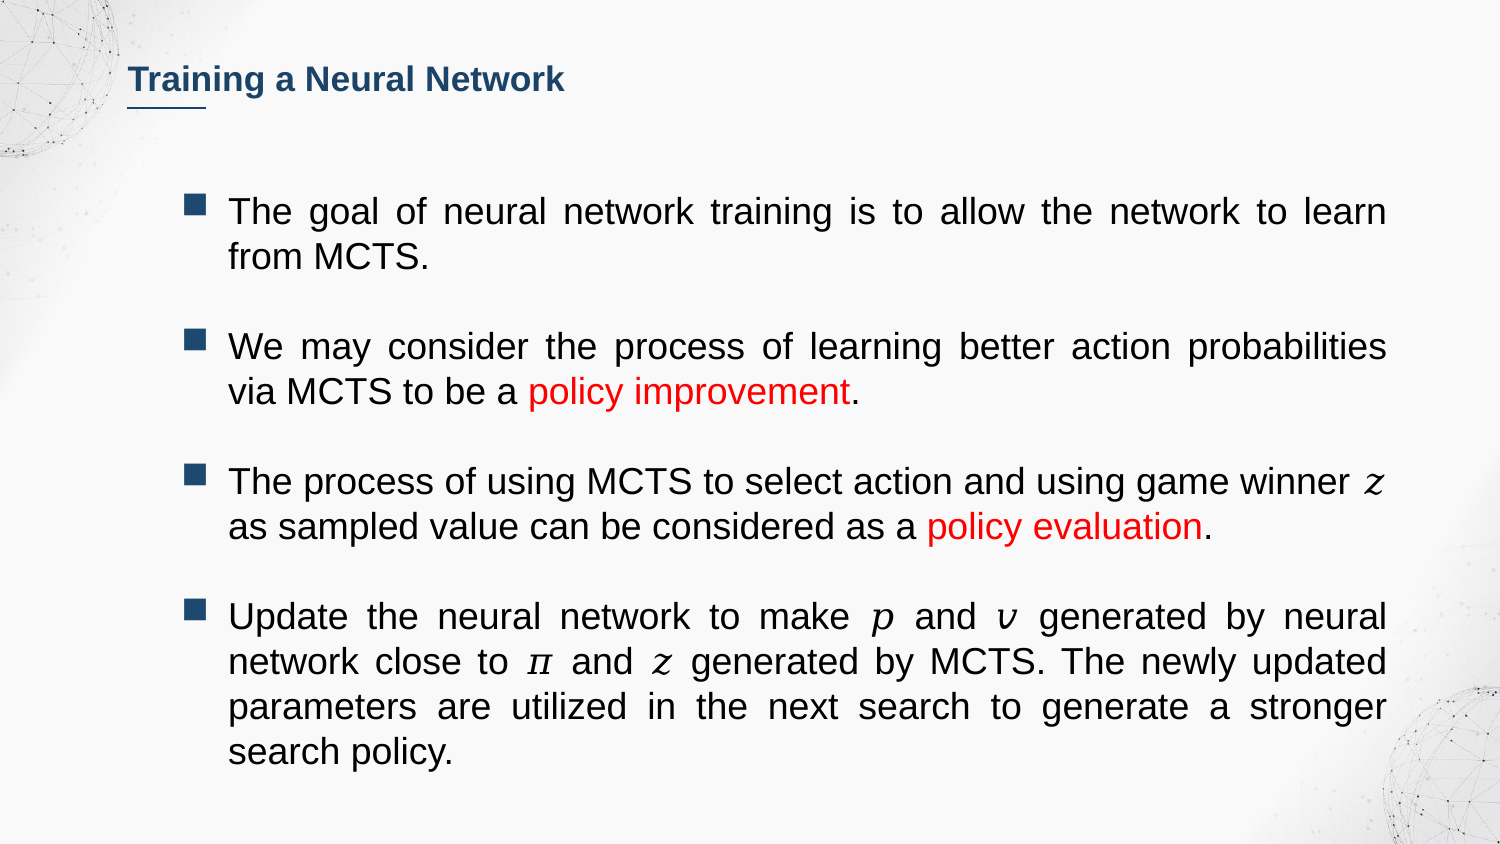

Training a Neural Network
The goal of neural network training is to allow the network to learn from MCTS.

We may consider the process of learning better action probabilities via MCTS to be a policy improvement.

The process of using MCTS to select action and using game winner 𝑧 as sampled value can be considered as a policy evaluation.

Update the neural network to make 𝑝 and 𝑣 generated by neural network close to 𝜋 and 𝑧 generated by MCTS. The newly updated parameters are utilized in the next search to generate a stronger search policy.